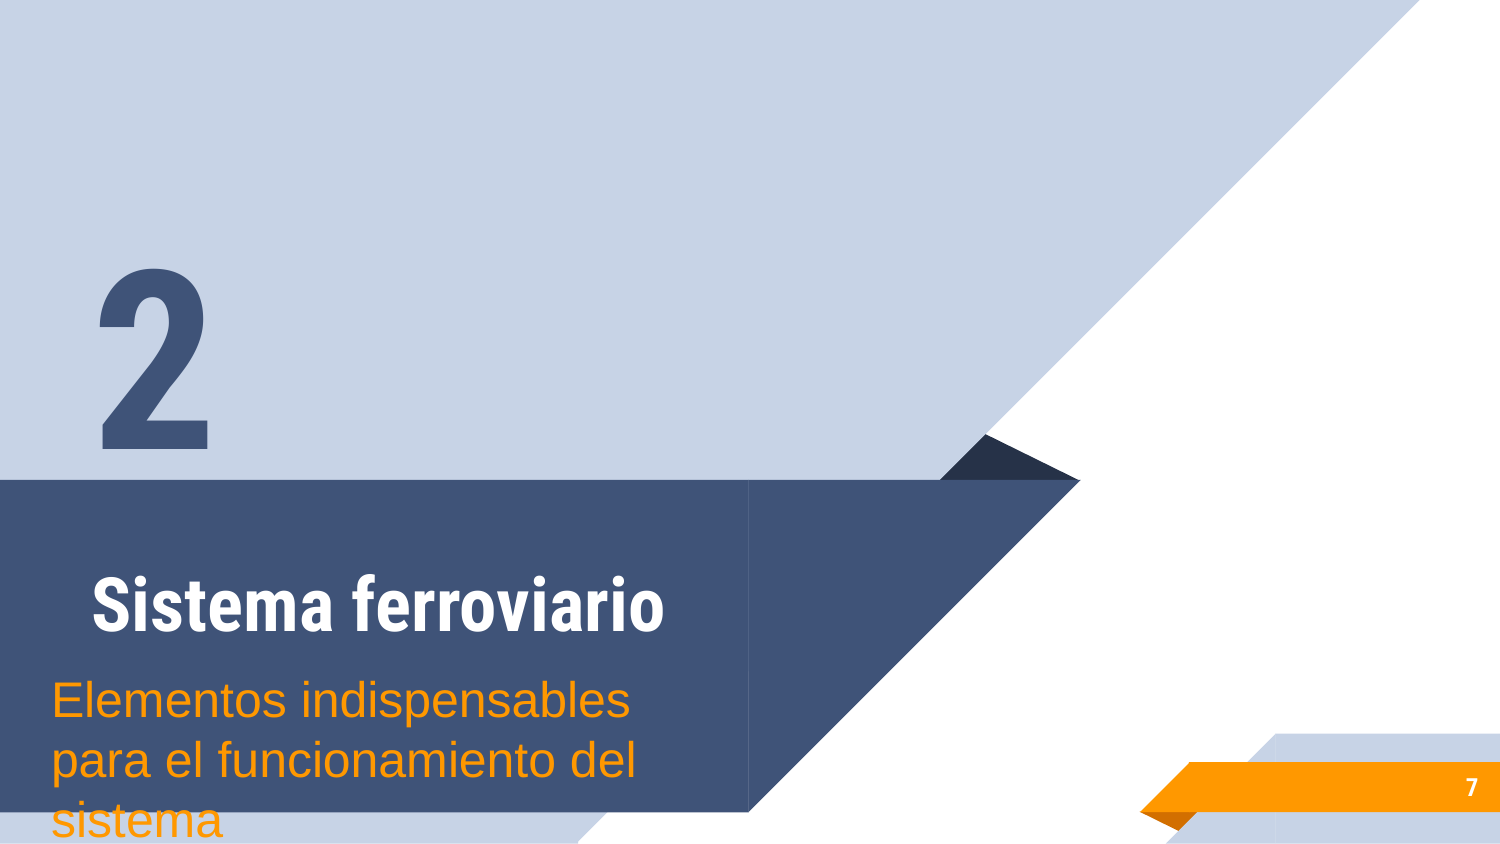

2
# Sistema ferroviario
Elementos indispensables para el funcionamiento del sistema
7